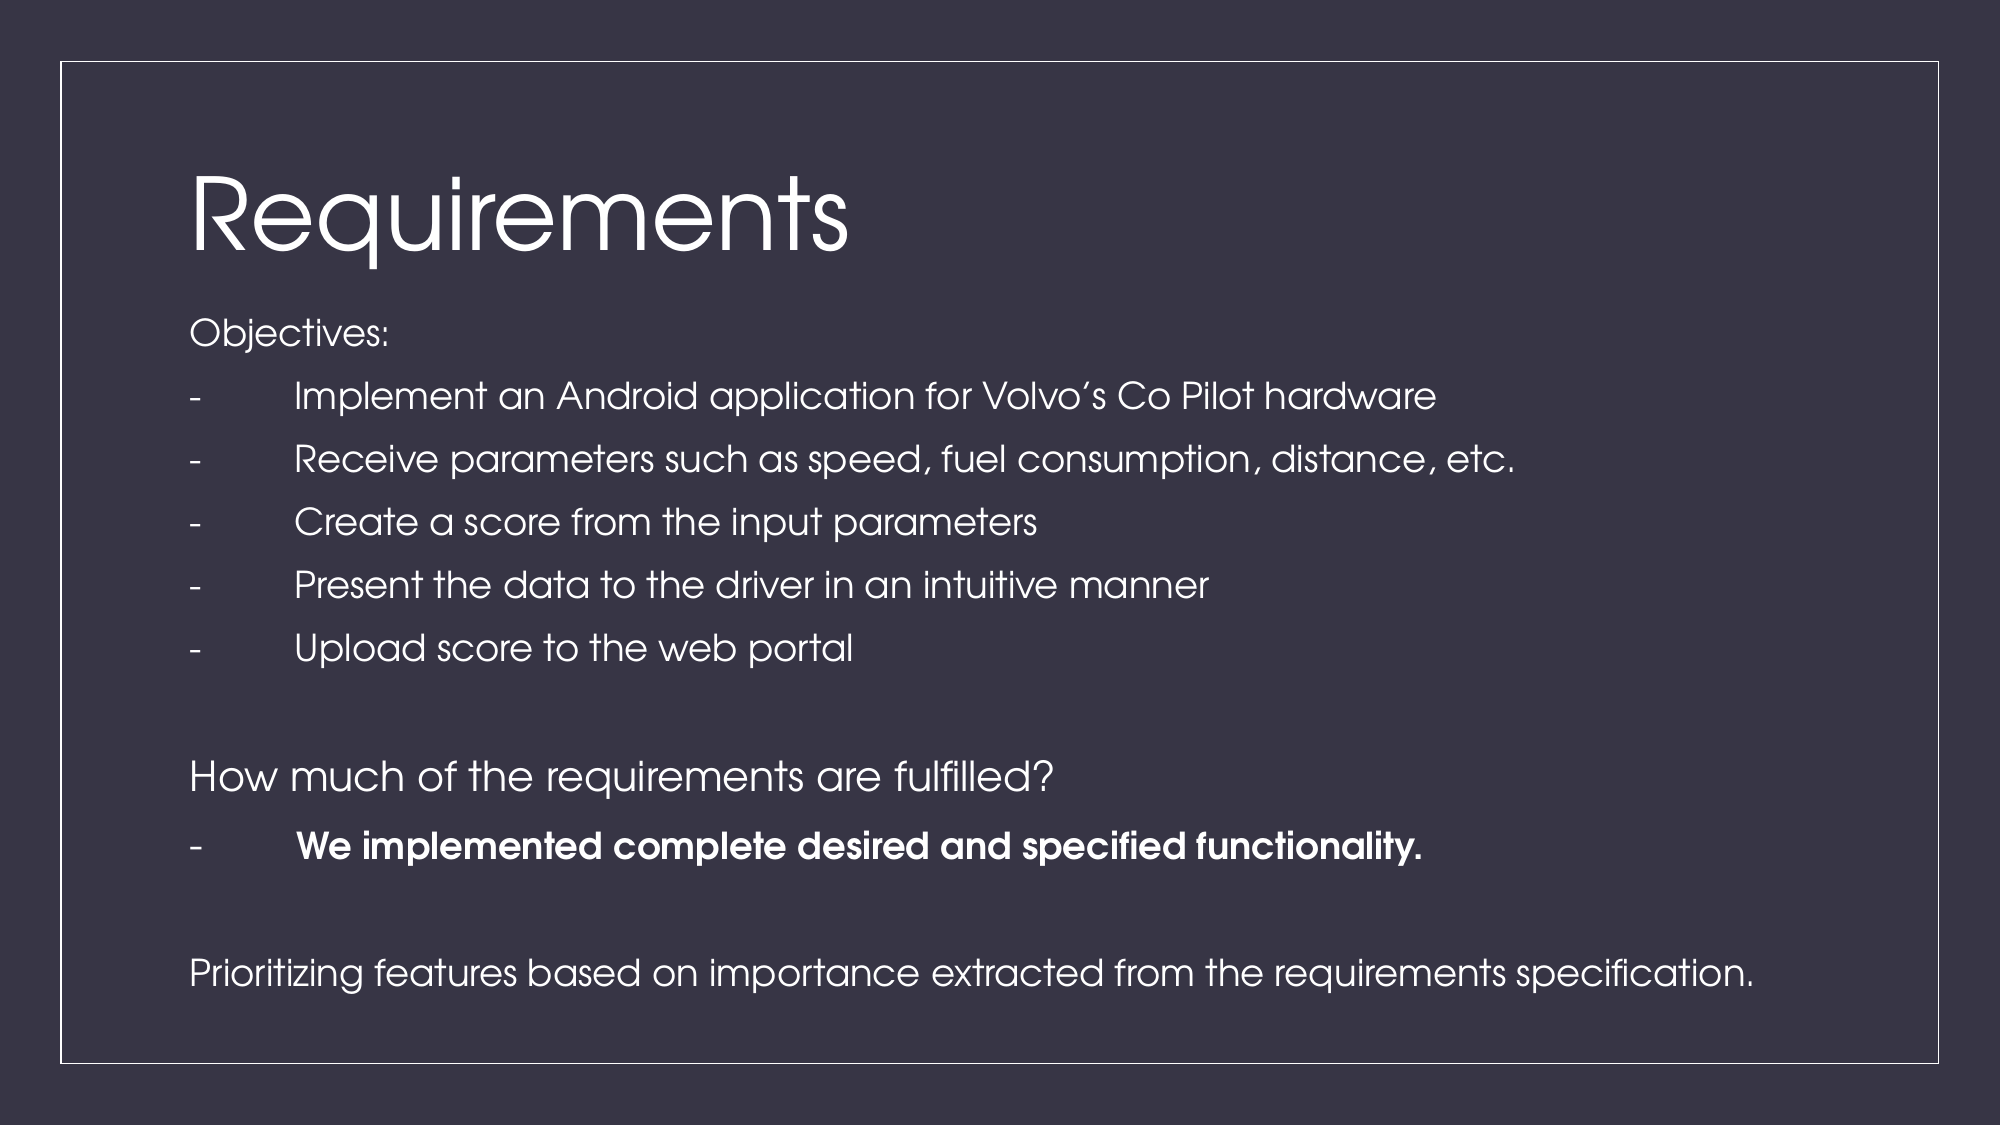

# Requirements
Objectives:
-          Implement an Android application for Volvo’s Co Pilot hardware
-          Receive parameters such as speed, fuel consumption, distance, etc.
-          Create a score from the input parameters
-          Present the data to the driver in an intuitive manner
-          Upload score to the web portal

How much of the requirements are fulfilled?
-         We implemented complete desired and specified functionality.

Prioritizing features based on importance extracted from the requirements specification.